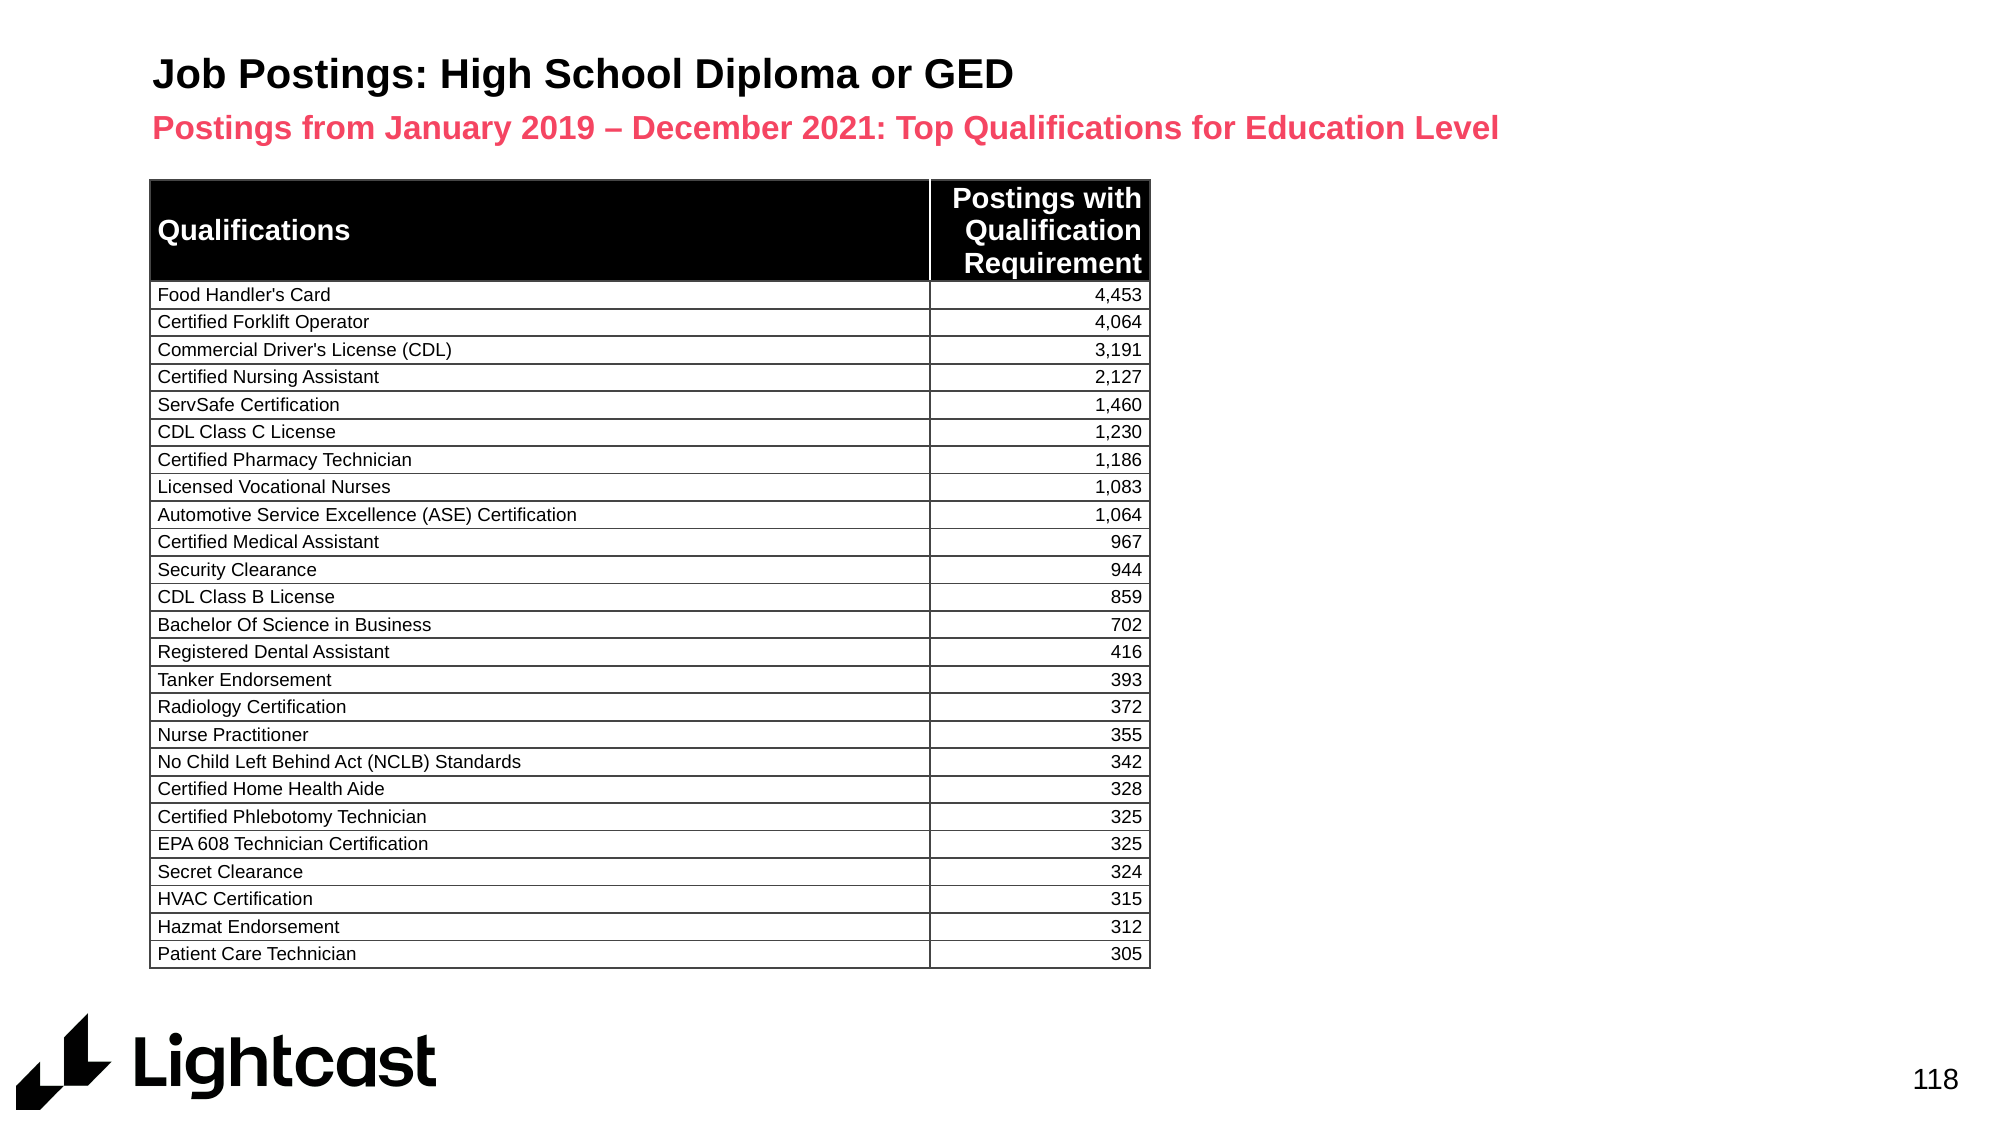

# Job Postings: High School Diploma or GED
Postings from January 2019 – December 2021: Top Qualifications for Education Level
| Qualifications | Postings with Qualification Requirement |
| --- | --- |
| Food Handler's Card | 4,453 |
| Certified Forklift Operator | 4,064 |
| Commercial Driver's License (CDL) | 3,191 |
| Certified Nursing Assistant | 2,127 |
| ServSafe Certification | 1,460 |
| CDL Class C License | 1,230 |
| Certified Pharmacy Technician | 1,186 |
| Licensed Vocational Nurses | 1,083 |
| Automotive Service Excellence (ASE) Certification | 1,064 |
| Certified Medical Assistant | 967 |
| Security Clearance | 944 |
| CDL Class B License | 859 |
| Bachelor Of Science in Business | 702 |
| Registered Dental Assistant | 416 |
| Tanker Endorsement | 393 |
| Radiology Certification | 372 |
| Nurse Practitioner | 355 |
| No Child Left Behind Act (NCLB) Standards | 342 |
| Certified Home Health Aide | 328 |
| Certified Phlebotomy Technician | 325 |
| EPA 608 Technician Certification | 325 |
| Secret Clearance | 324 |
| HVAC Certification | 315 |
| Hazmat Endorsement | 312 |
| Patient Care Technician | 305 |